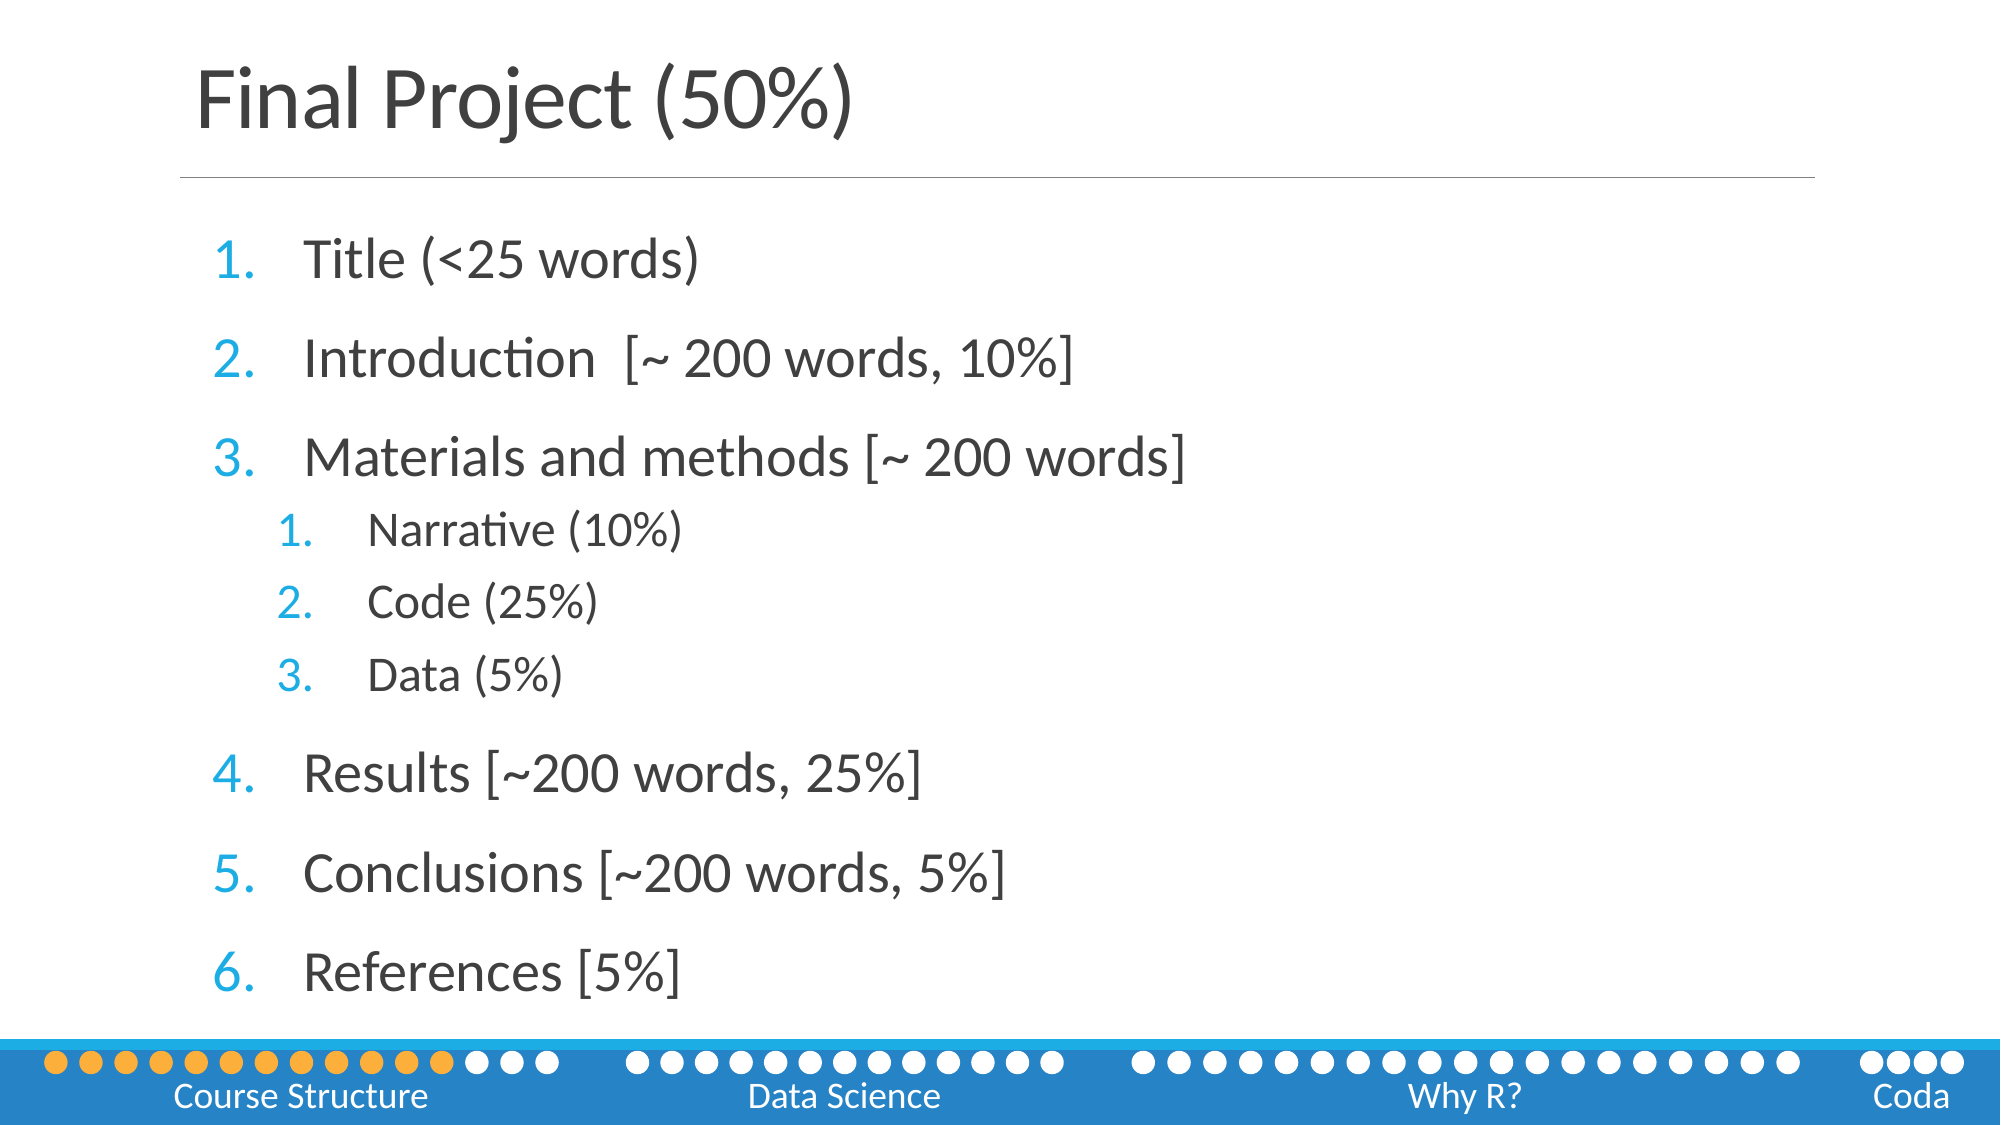

# Final Project (50%)
Title (<25 words)
Introduction  [~ 200 words, 10%]
Materials and methods [~ 200 words]
Narrative (10%)
Code (25%)
Data (5%)
Results [~200 words, 25%]
Conclusions [~200 words, 5%]
References [5%]

Course Structure
Data Science
Why R?
Coda